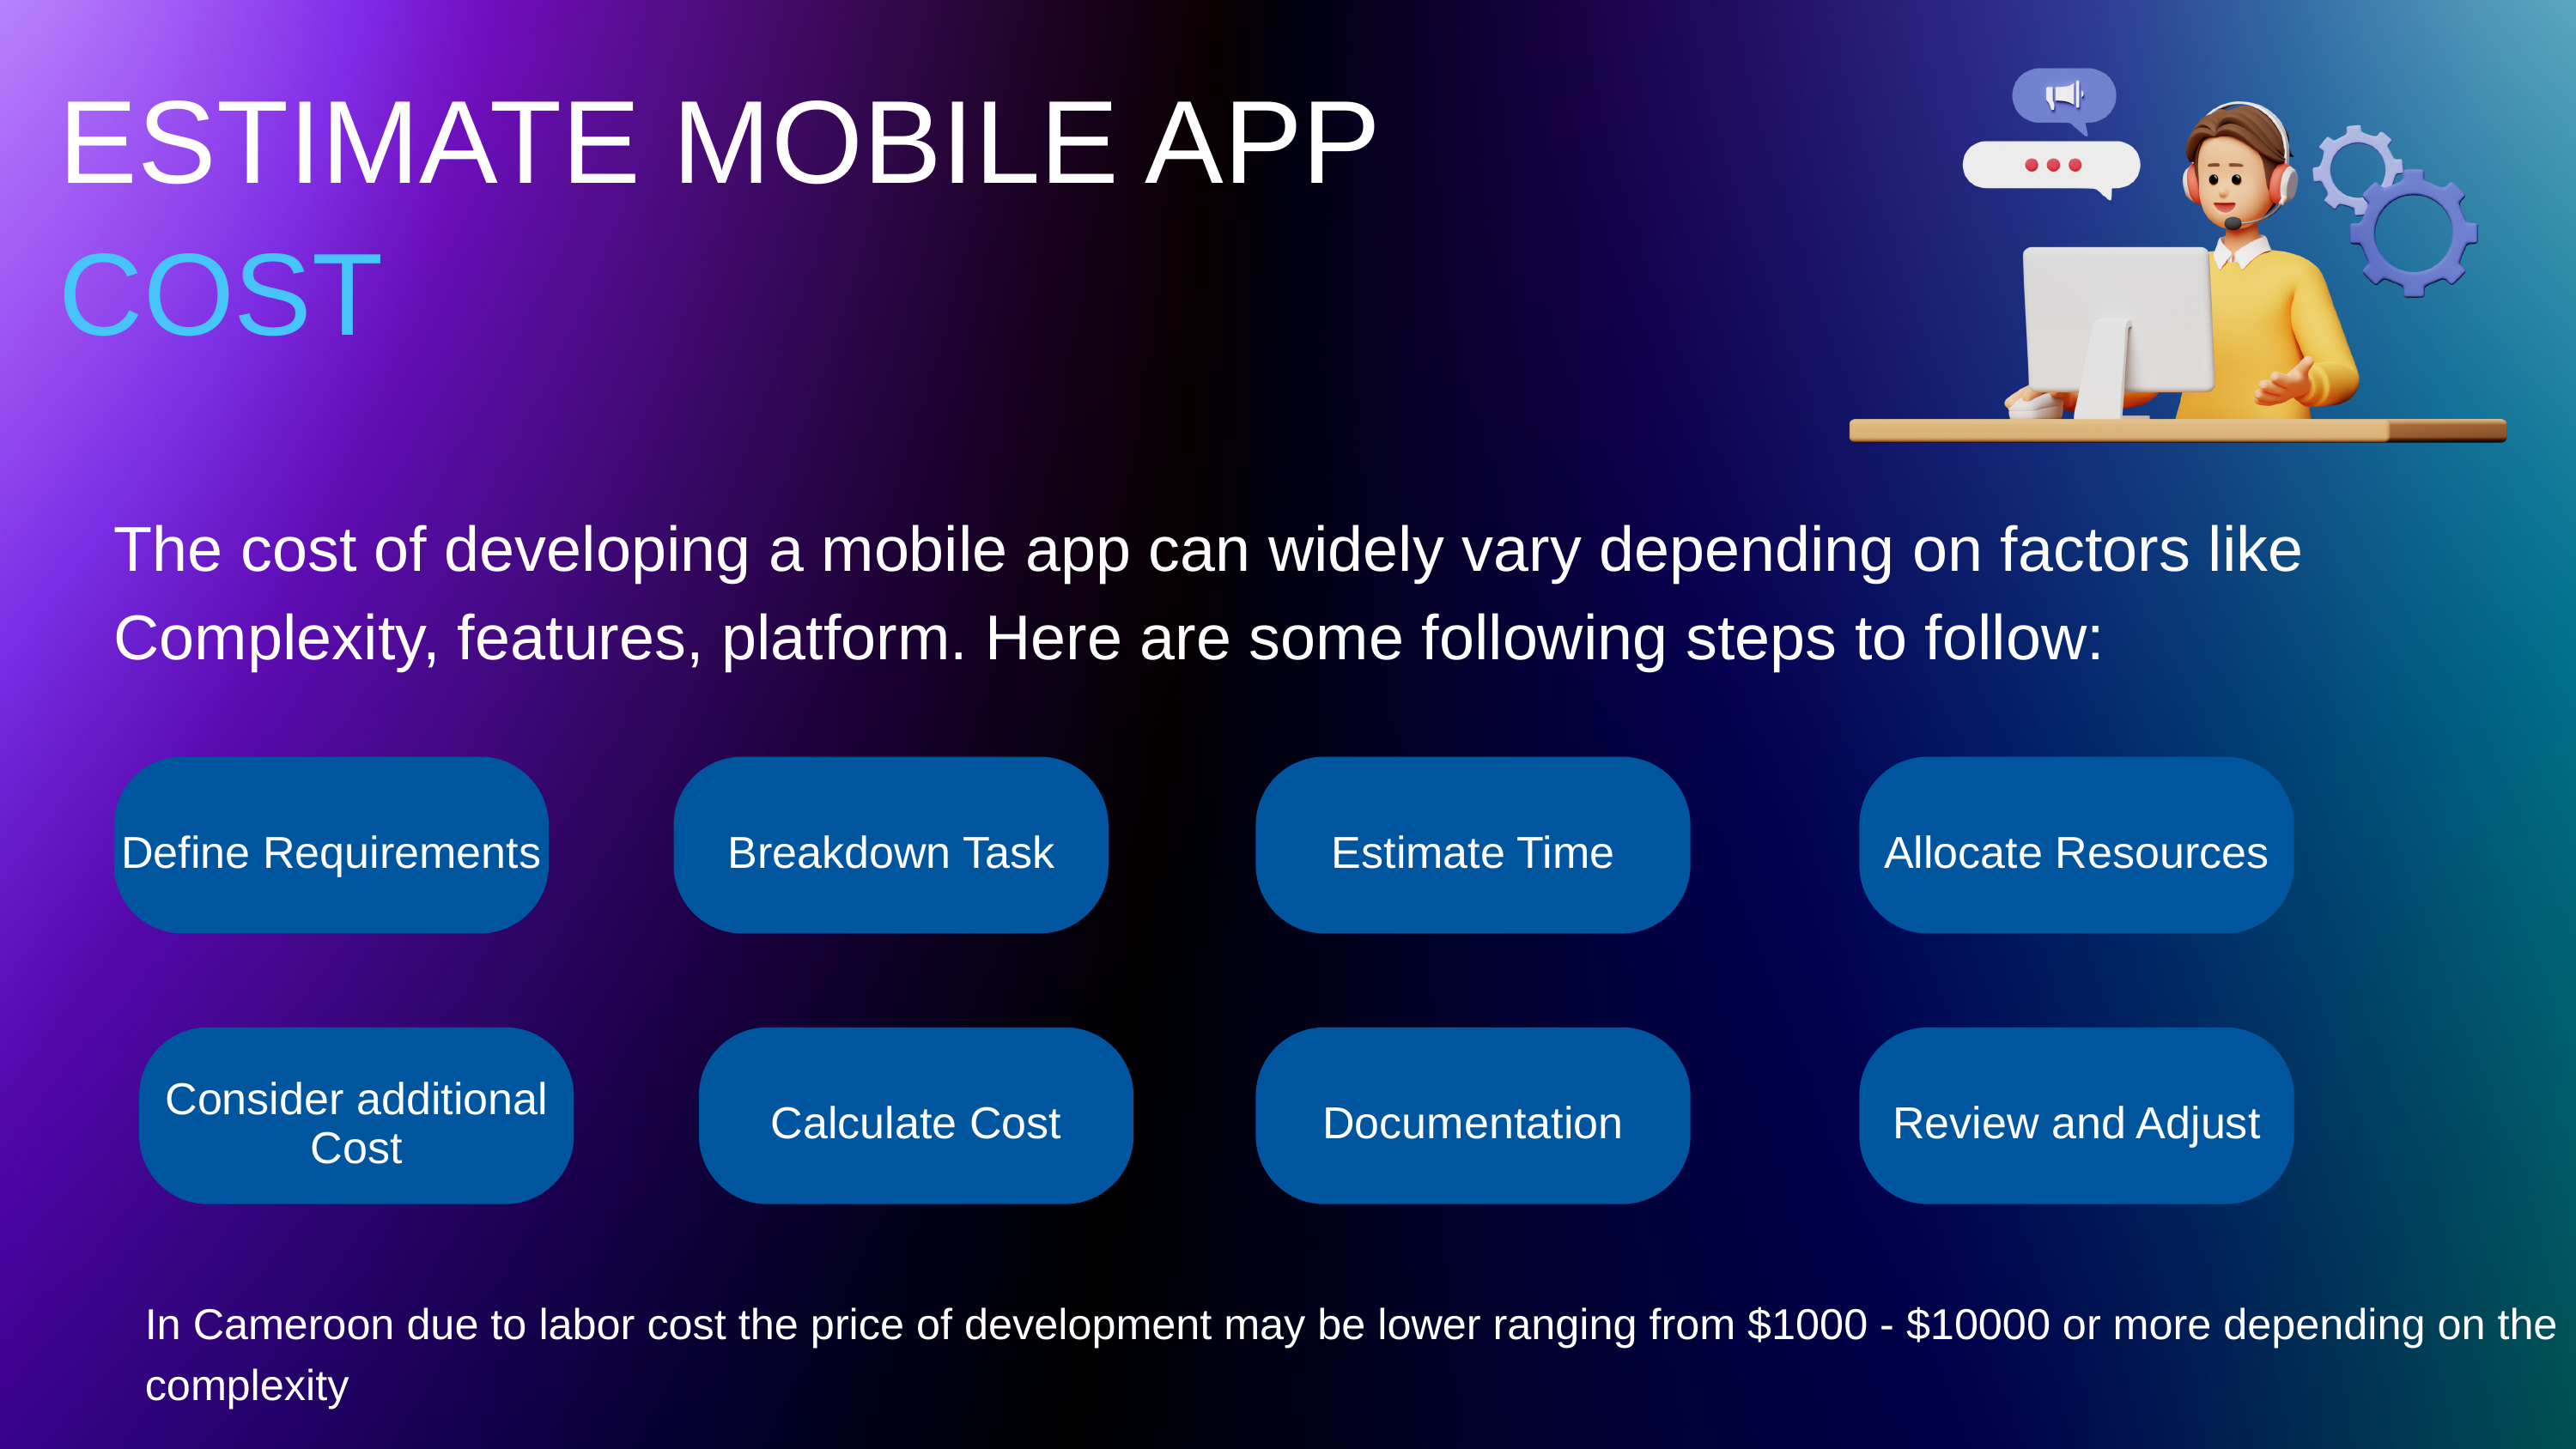

ESTIMATE MOBILE APP
COST
The cost of developing a mobile app can widely vary depending on factors like Complexity, features, platform. Here are some following steps to follow:

Define Requirements

Breakdown Task

Estimate Time

Allocate Resources

Consider additional Cost

Calculate Cost

Documentation

Review and Adjust
In Cameroon due to labor cost the price of development may be lower ranging from $1000 - $10000 or more depending on the complexity